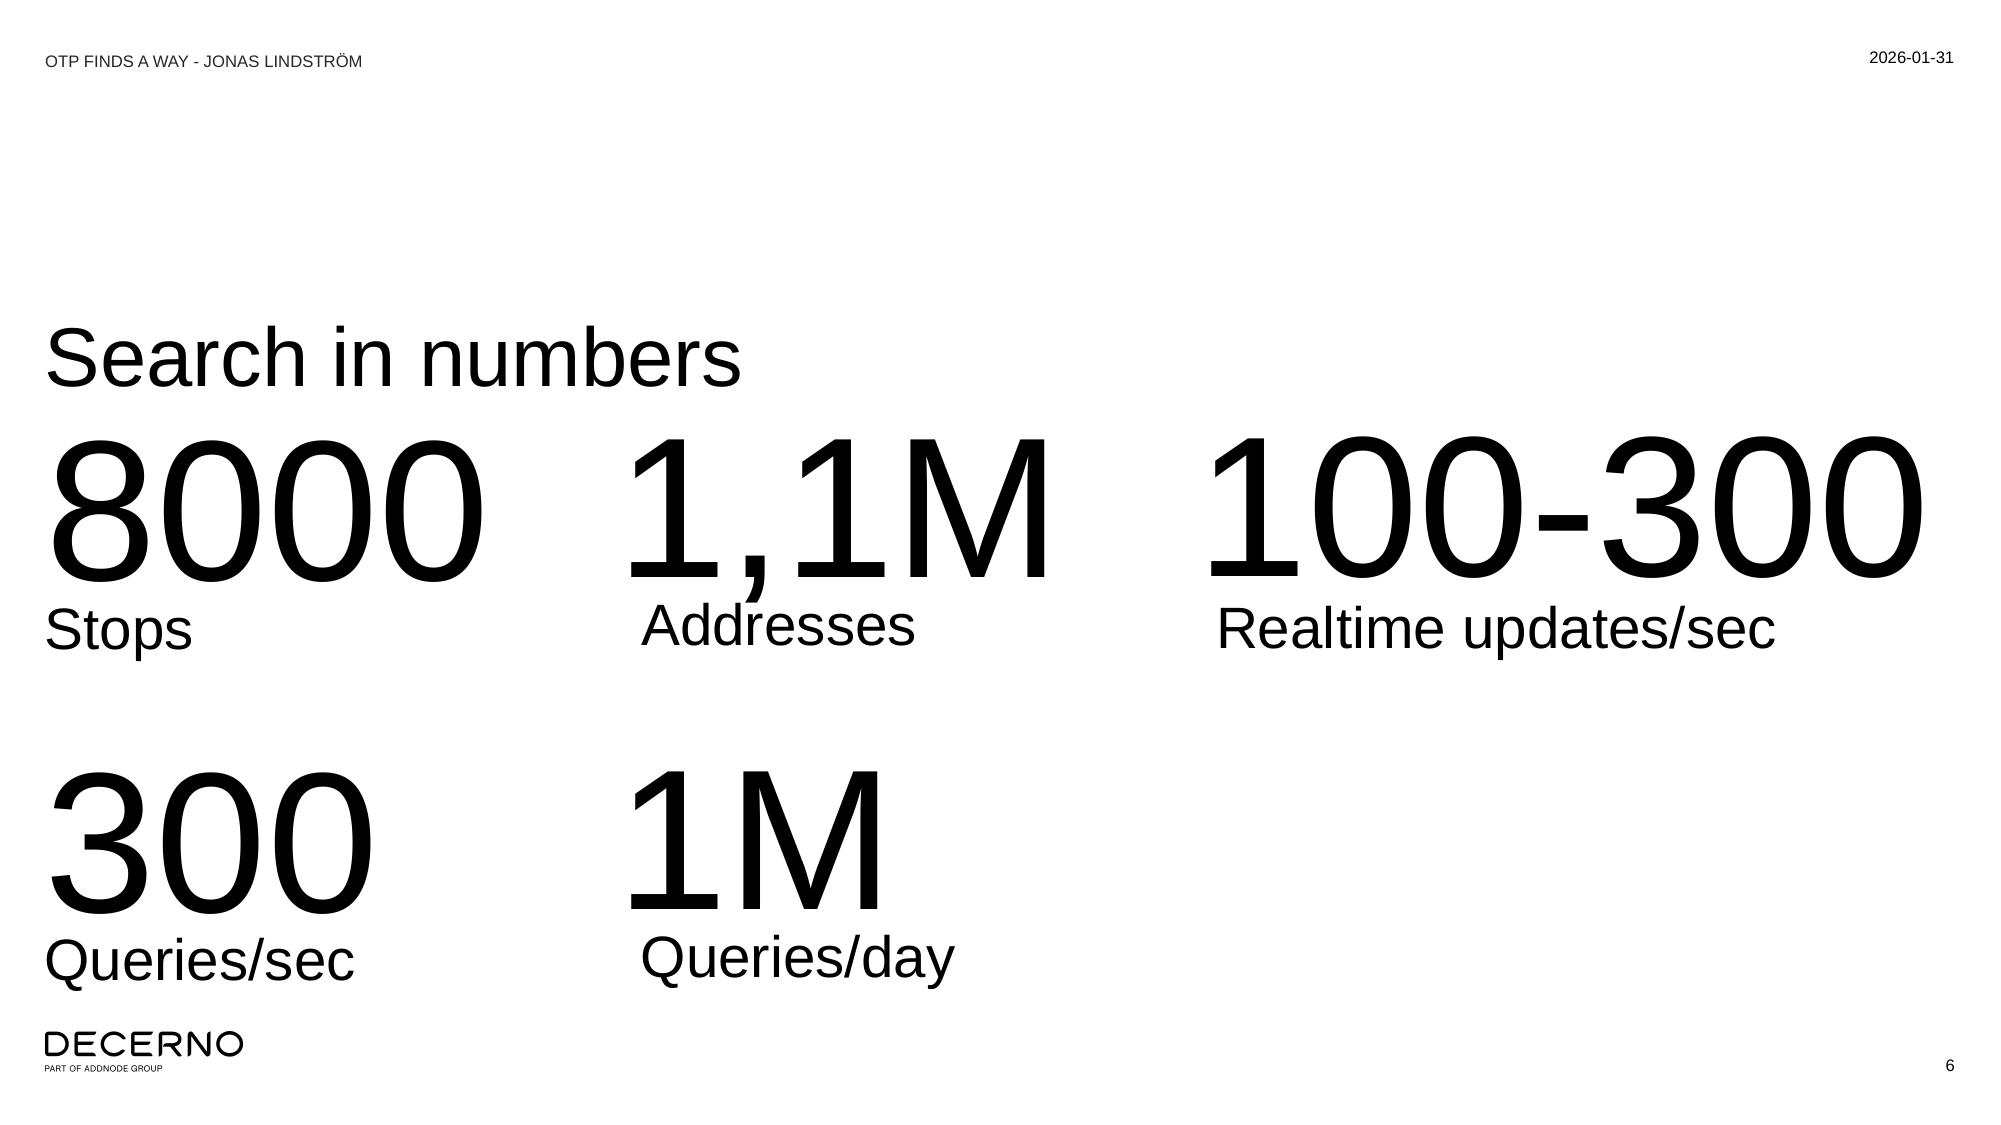

OTP FINDS A WAY - JONAS LINDSTRÖM
2026-01-31
# Search in numbers
100-300
1,1M
8000
Addresses
Realtime updates/sec
Stops
1M
300
Queries/day
Queries/sec
6